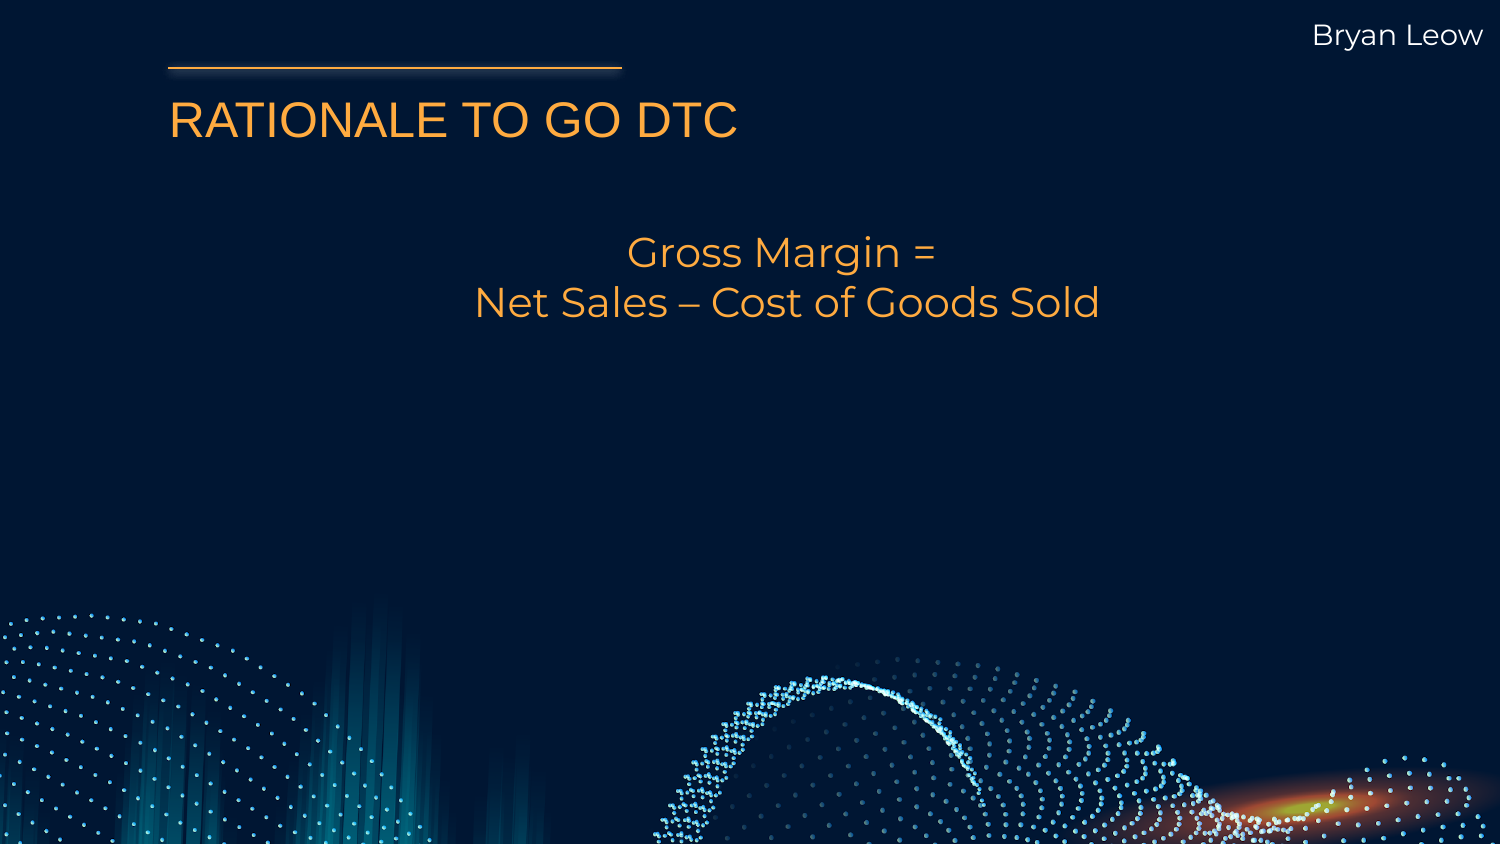

Bryan Leow
# RATIONALE TO GO DTC
Gross Margin =
Net Sales – Cost of Goods Sold